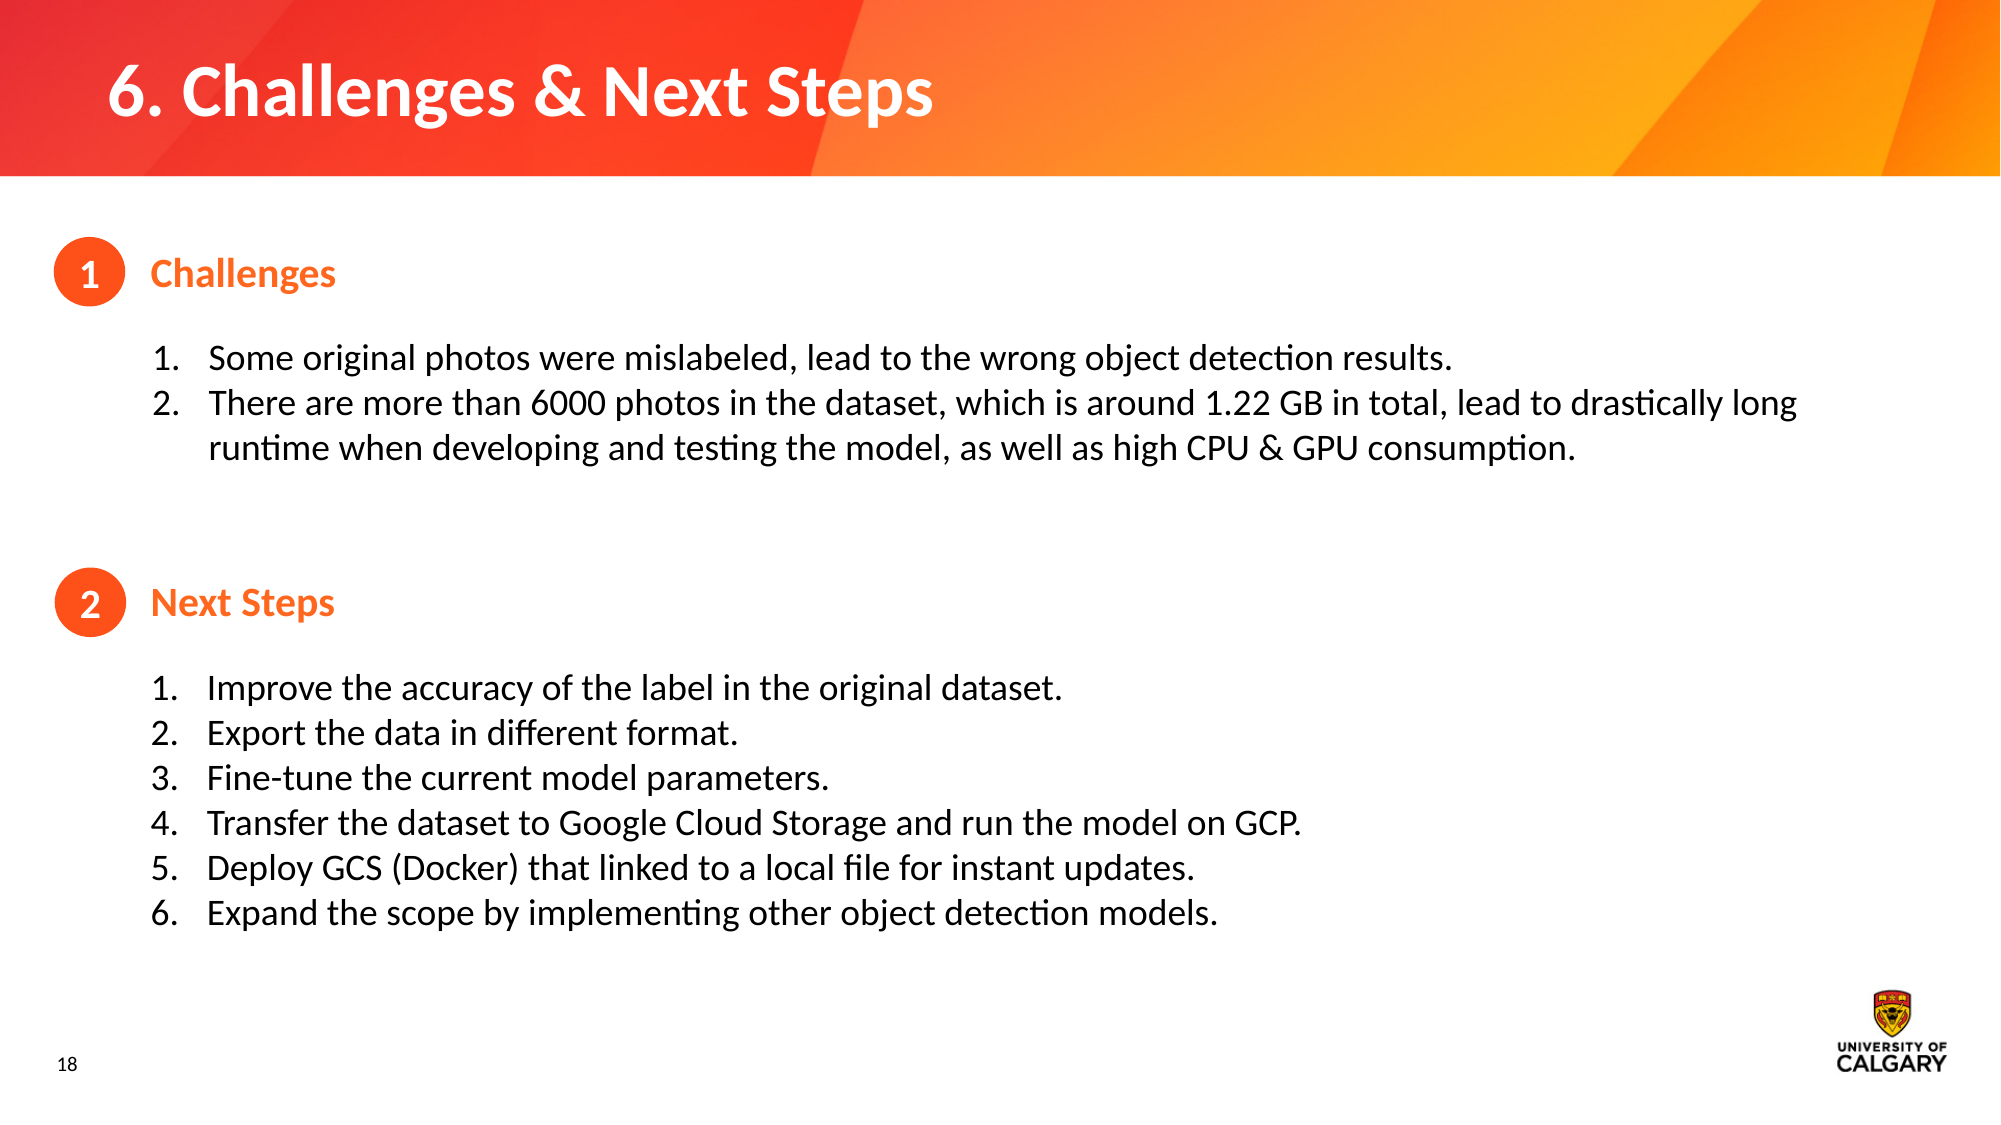

# 6. Challenges & Next Steps

1
Challenges
Some original photos were mislabeled, lead to the wrong object detection results.
There are more than 6000 photos in the dataset, which is around 1.22 GB in total, lead to drastically long runtime when developing and testing the model, as well as high CPU & GPU consumption.

2
Next Steps
Improve the accuracy of the label in the original dataset.
Export the data in different format.
Fine-tune the current model parameters.
Transfer the dataset to Google Cloud Storage and run the model on GCP.
Deploy GCS (Docker) that linked to a local file for instant updates.
Expand the scope by implementing other object detection models.

18